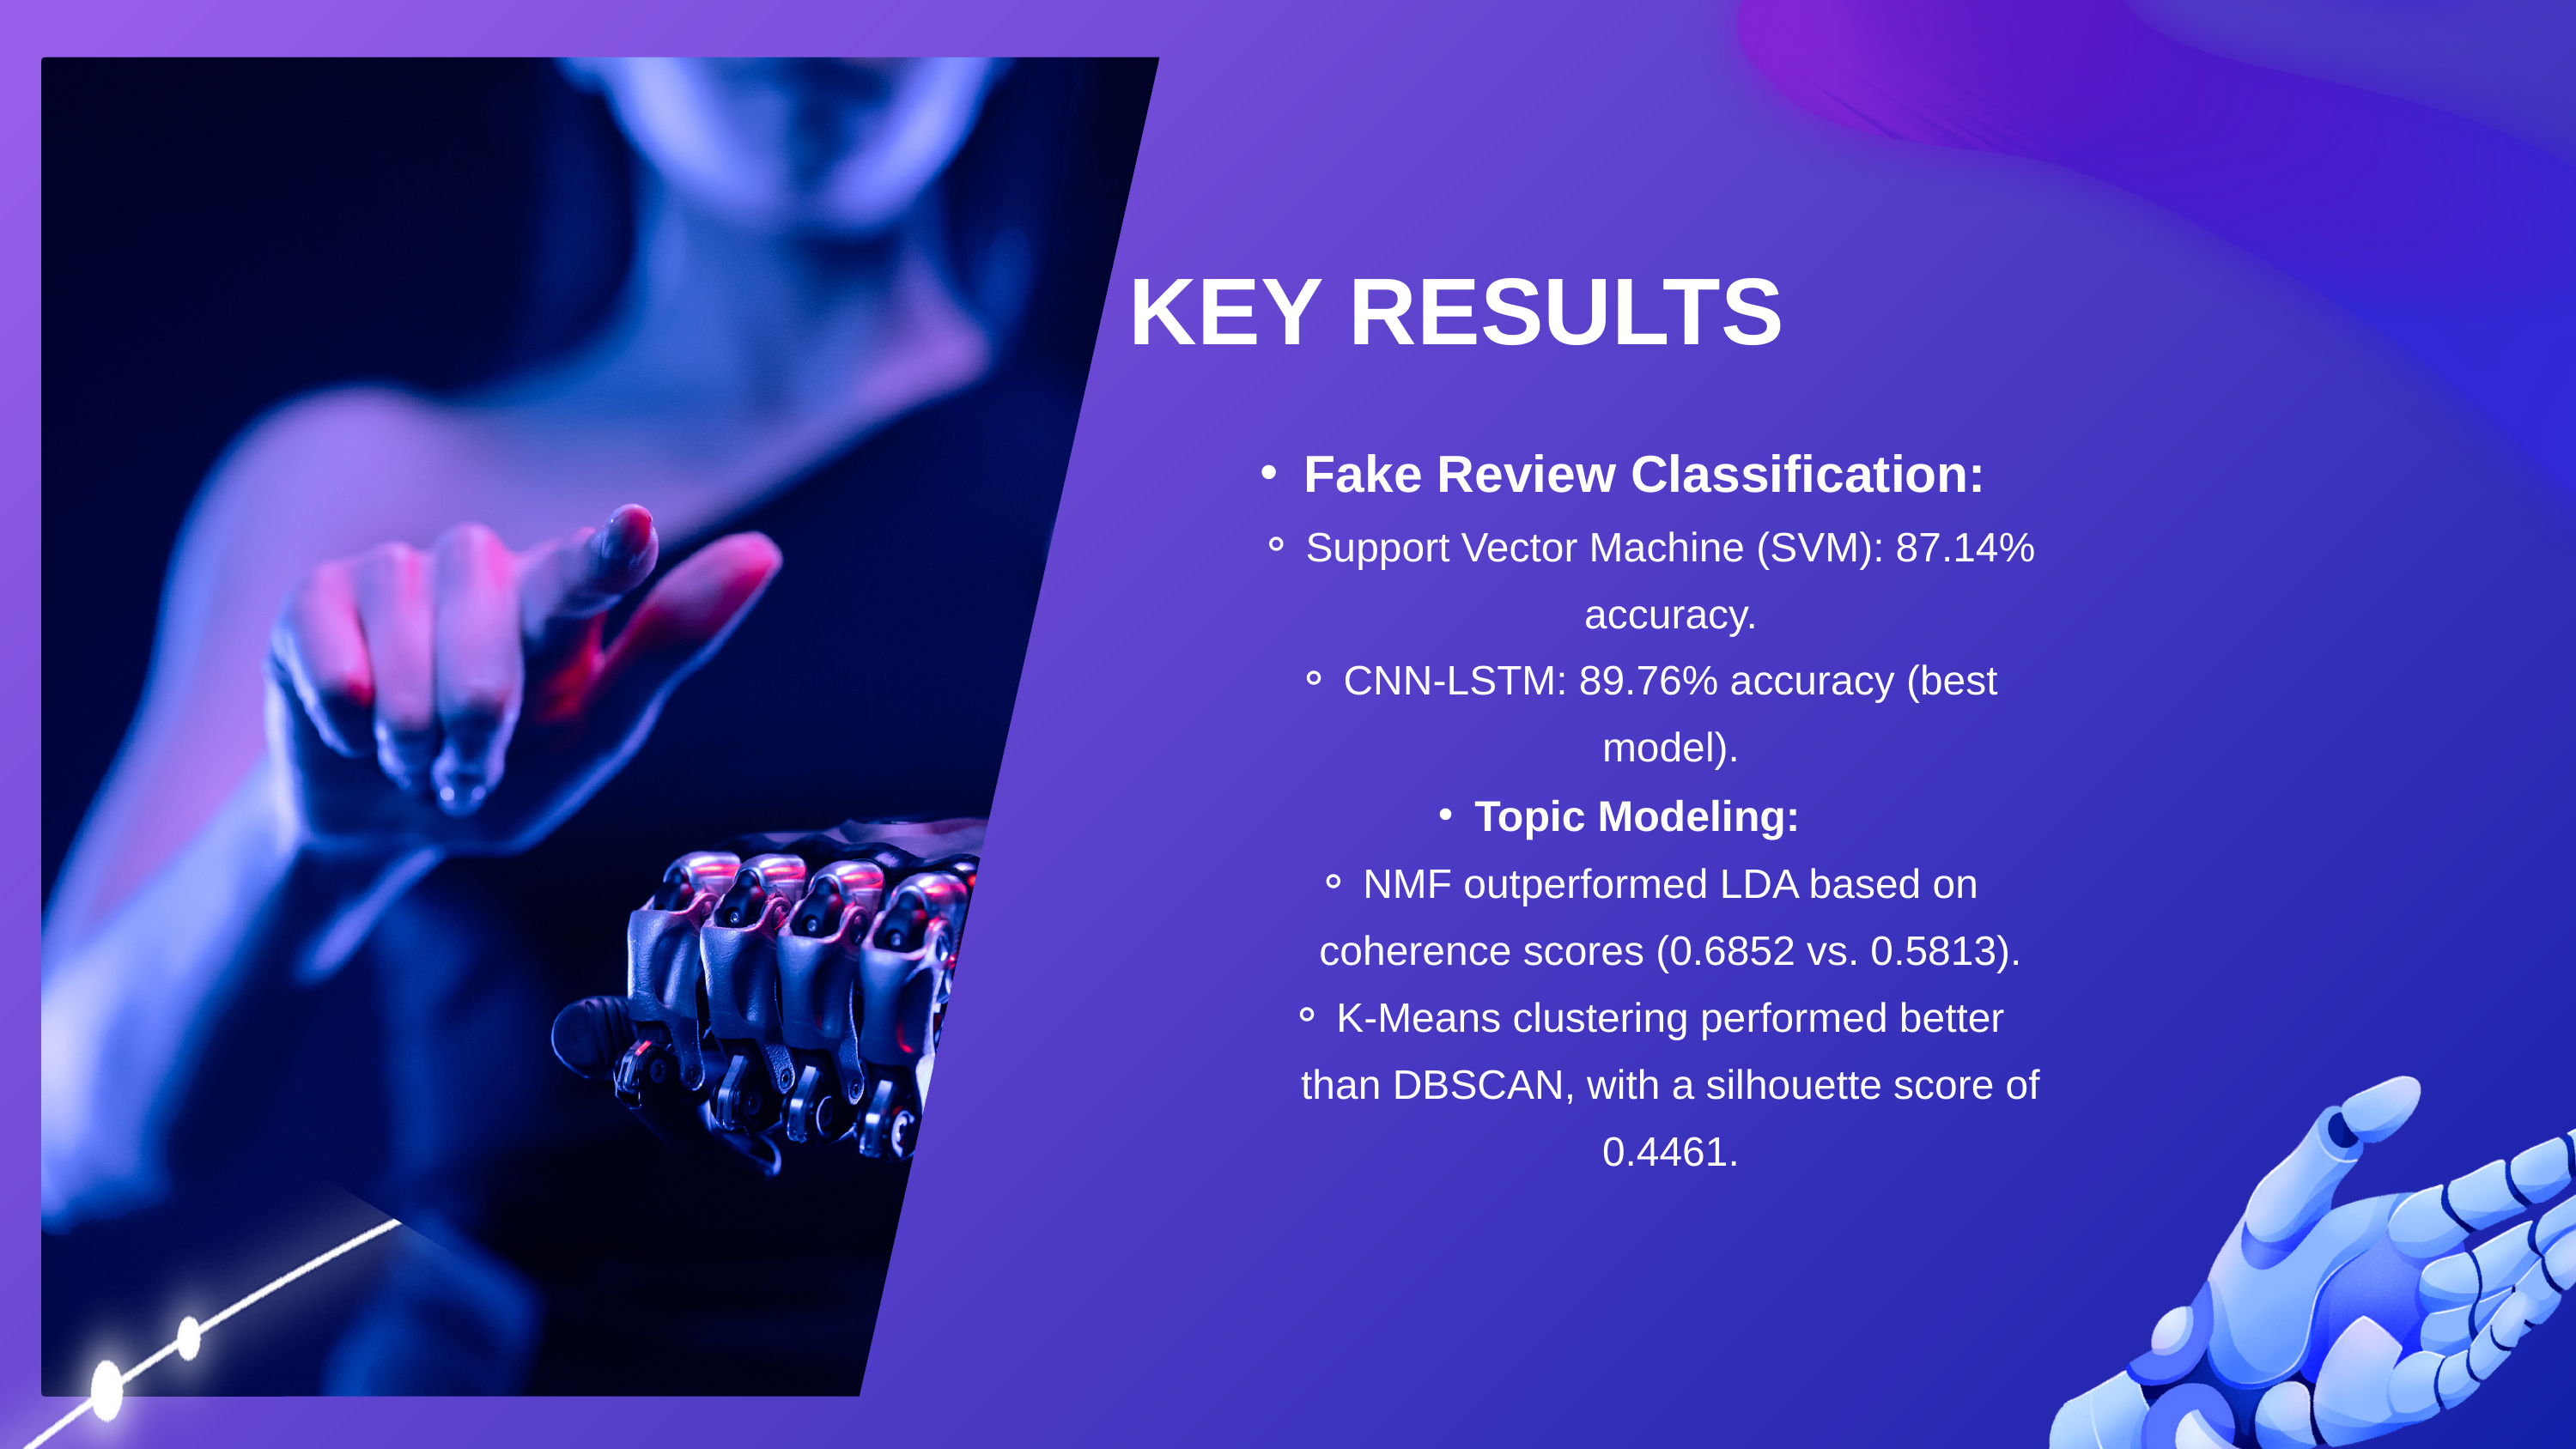

KEY RESULTS
Fake Review Classification:
Support Vector Machine (SVM): 87.14% accuracy.
CNN-LSTM: 89.76% accuracy (best model).
Topic Modeling:
NMF outperformed LDA based on coherence scores (0.6852 vs. 0.5813).
K-Means clustering performed better than DBSCAN, with a silhouette score of 0.4461.